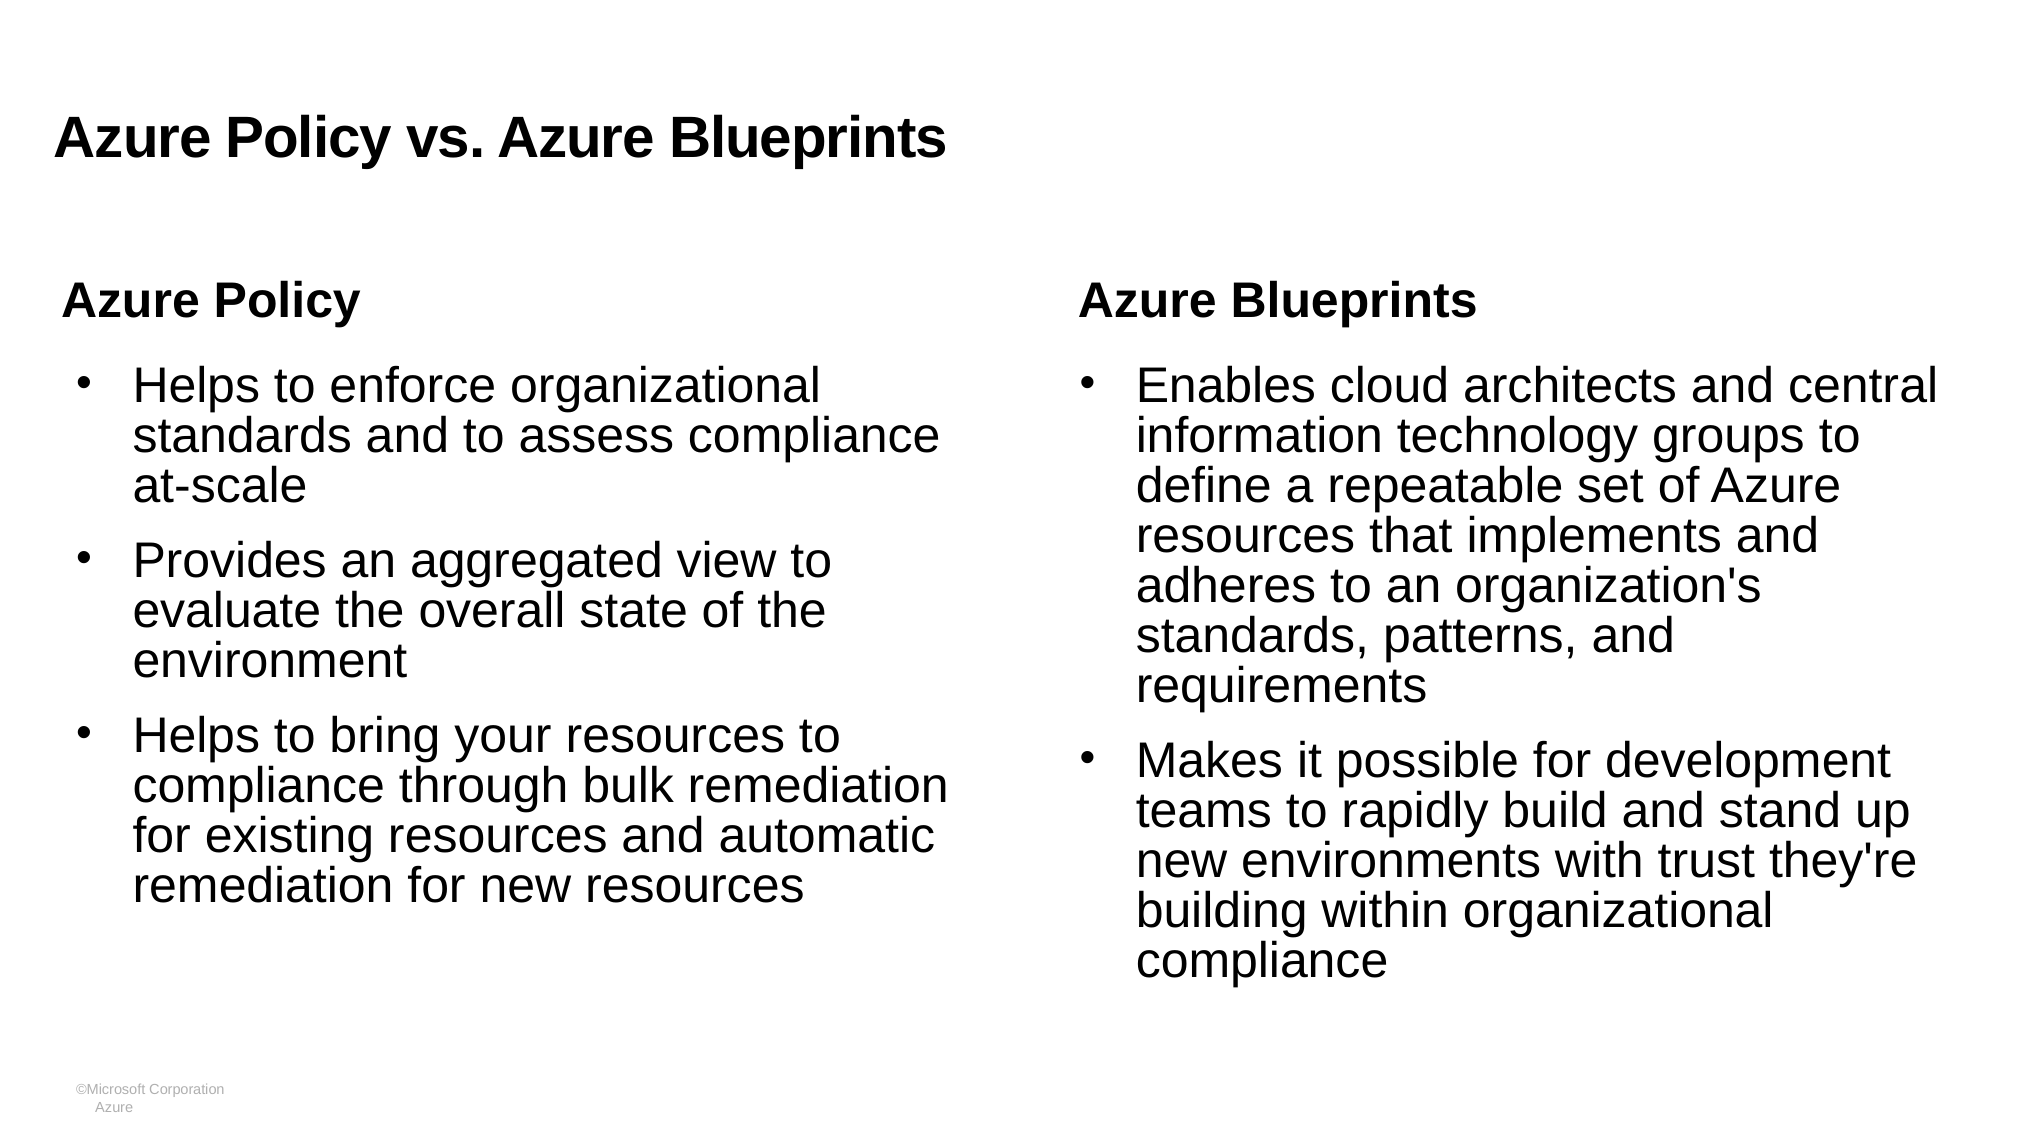

# Azure Policy vs. Azure Blueprints
Azure Policy

Azure Blueprints

Helps to enforce organizational standards and to assess compliance at-scale
Provides an aggregated view to evaluate the overall state of the environment
Helps to bring your resources to compliance through bulk remediation for existing resources and automatic remediation for new resources

Enables cloud architects and central information technology groups to define a repeatable set of Azure resources that implements and adheres to an organization's standards, patterns, and requirements
Makes it possible for development teams to rapidly build and stand up new environments with trust they're building within organizational compliance